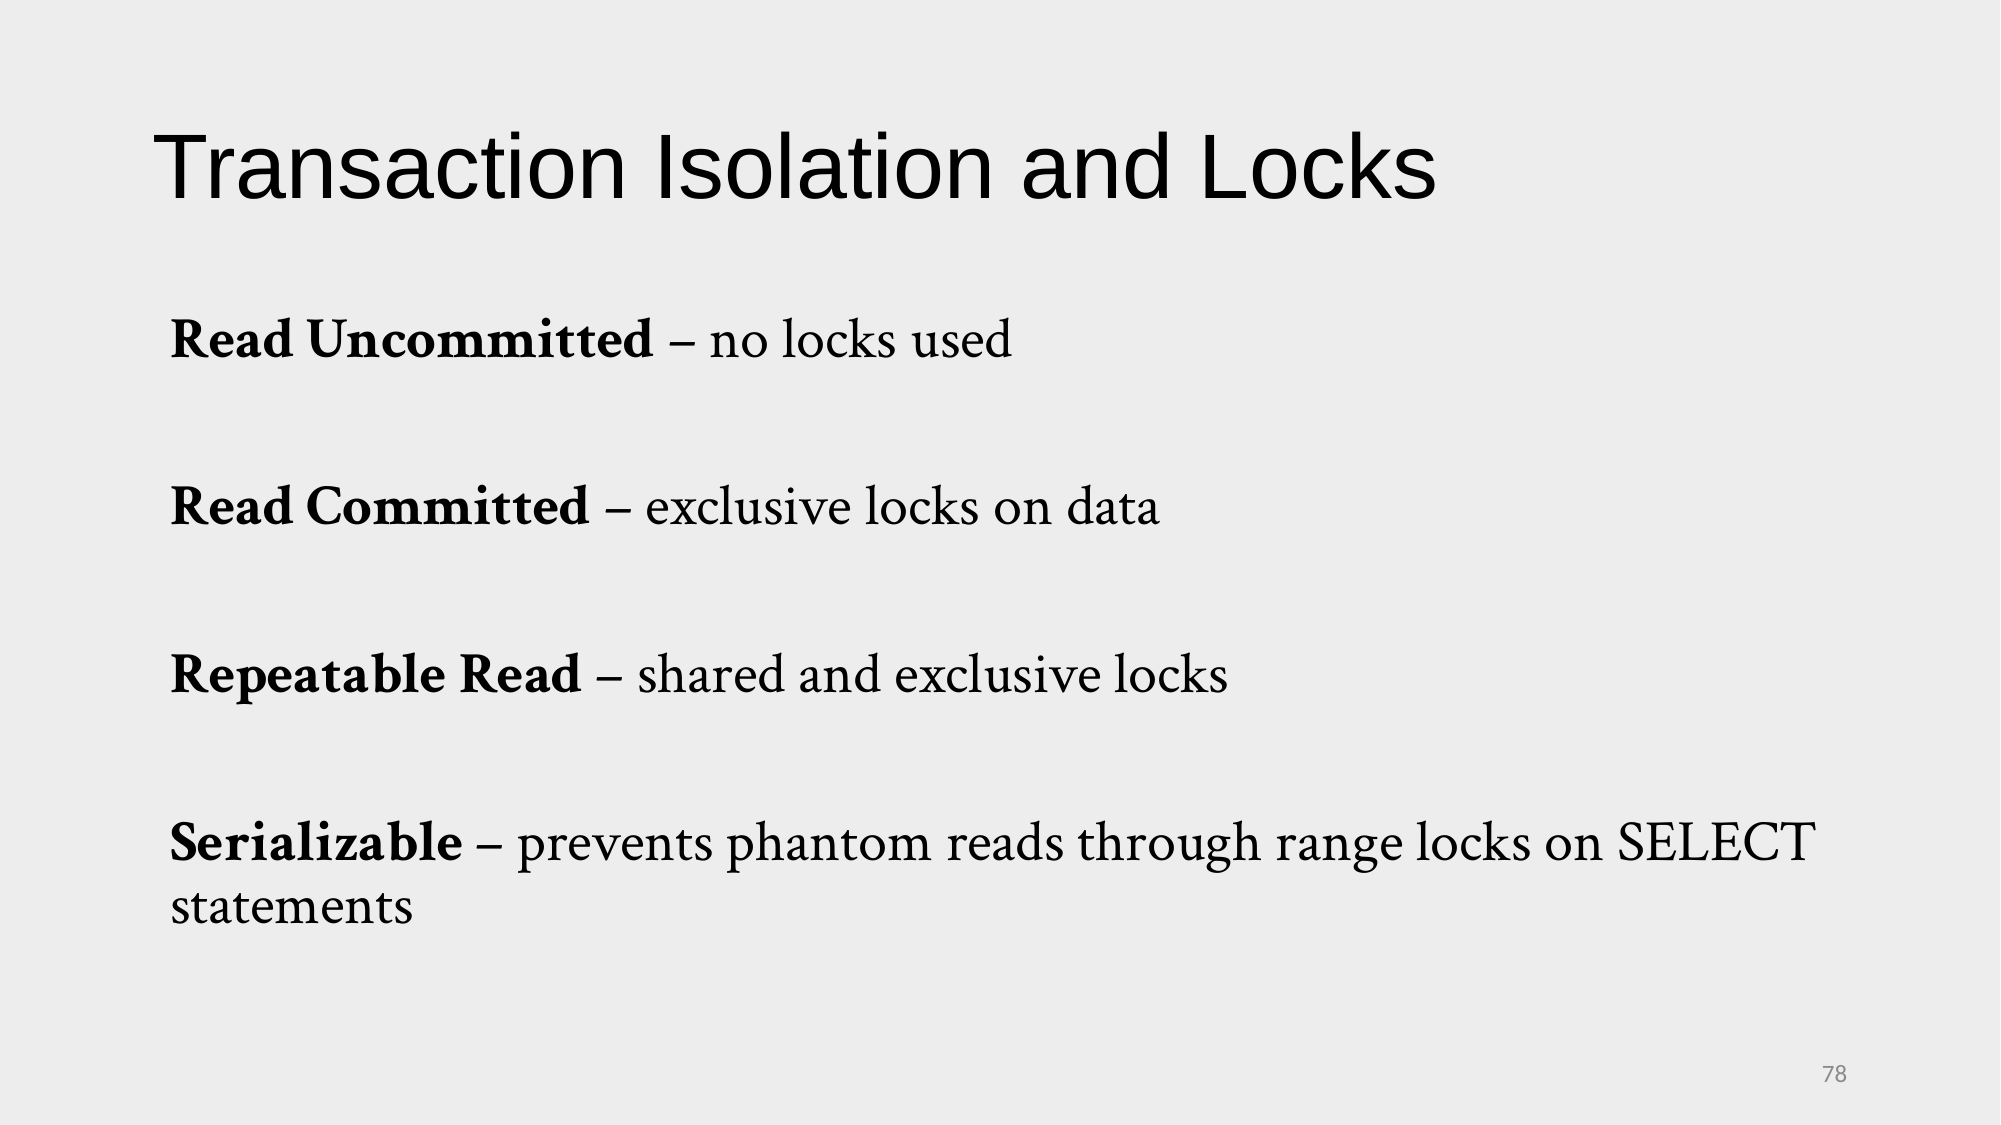

# Transaction Isolation and Locks
Read Uncommitted – no locks used

Read Committed – exclusive locks on data

Repeatable Read – shared and exclusive locks

Serializable – prevents phantom reads through range locks on SELECT statements
78